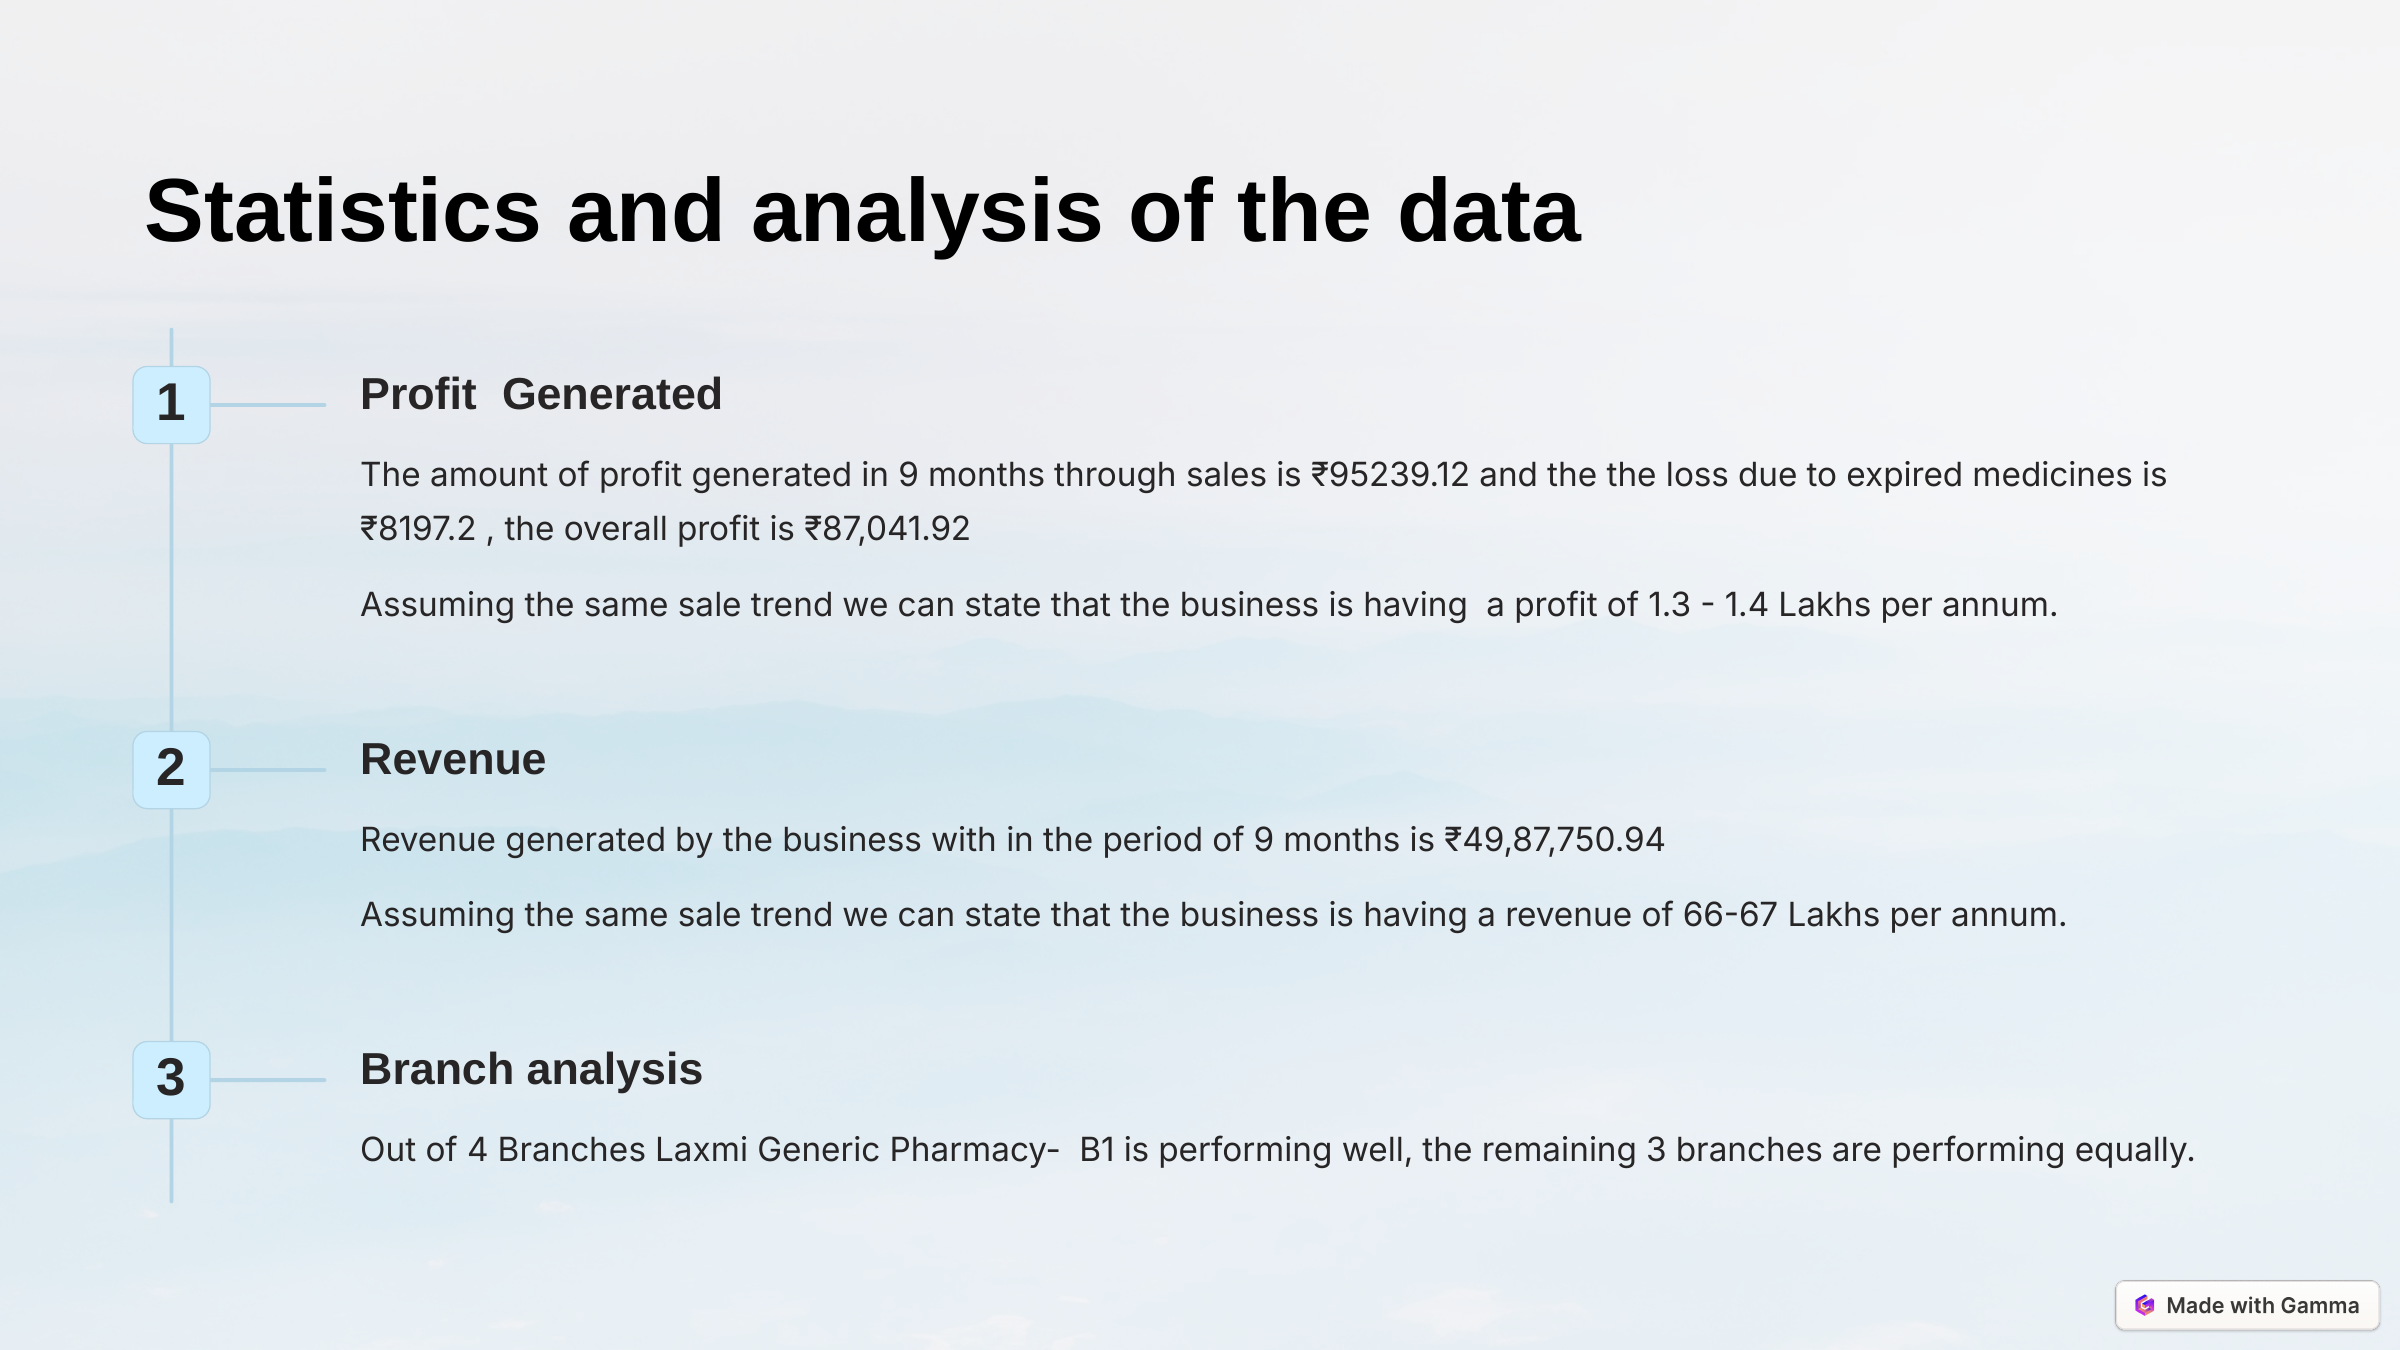

Statistics and analysis of the data

Profit  Generated

1

The amount of profit generated in 9 months through sales is ₹95239.12 and the the loss due to expired medicines is ₹8197.2 , the overall profit is ₹87,041.92
Assuming the same sale trend we can state that the business is having  a profit of 1.3 - 1.4 Lakhs per annum.
Revenue

2

Revenue generated by the business with in the period of 9 months is ₹49,87,750.94
Assuming the same sale trend we can state that the business is having a revenue of 66-67 Lakhs per annum.
Branch analysis

3

Out of 4 Branches Laxmi Generic Pharmacy-  B1 is performing well, the remaining 3 branches are performing equally.